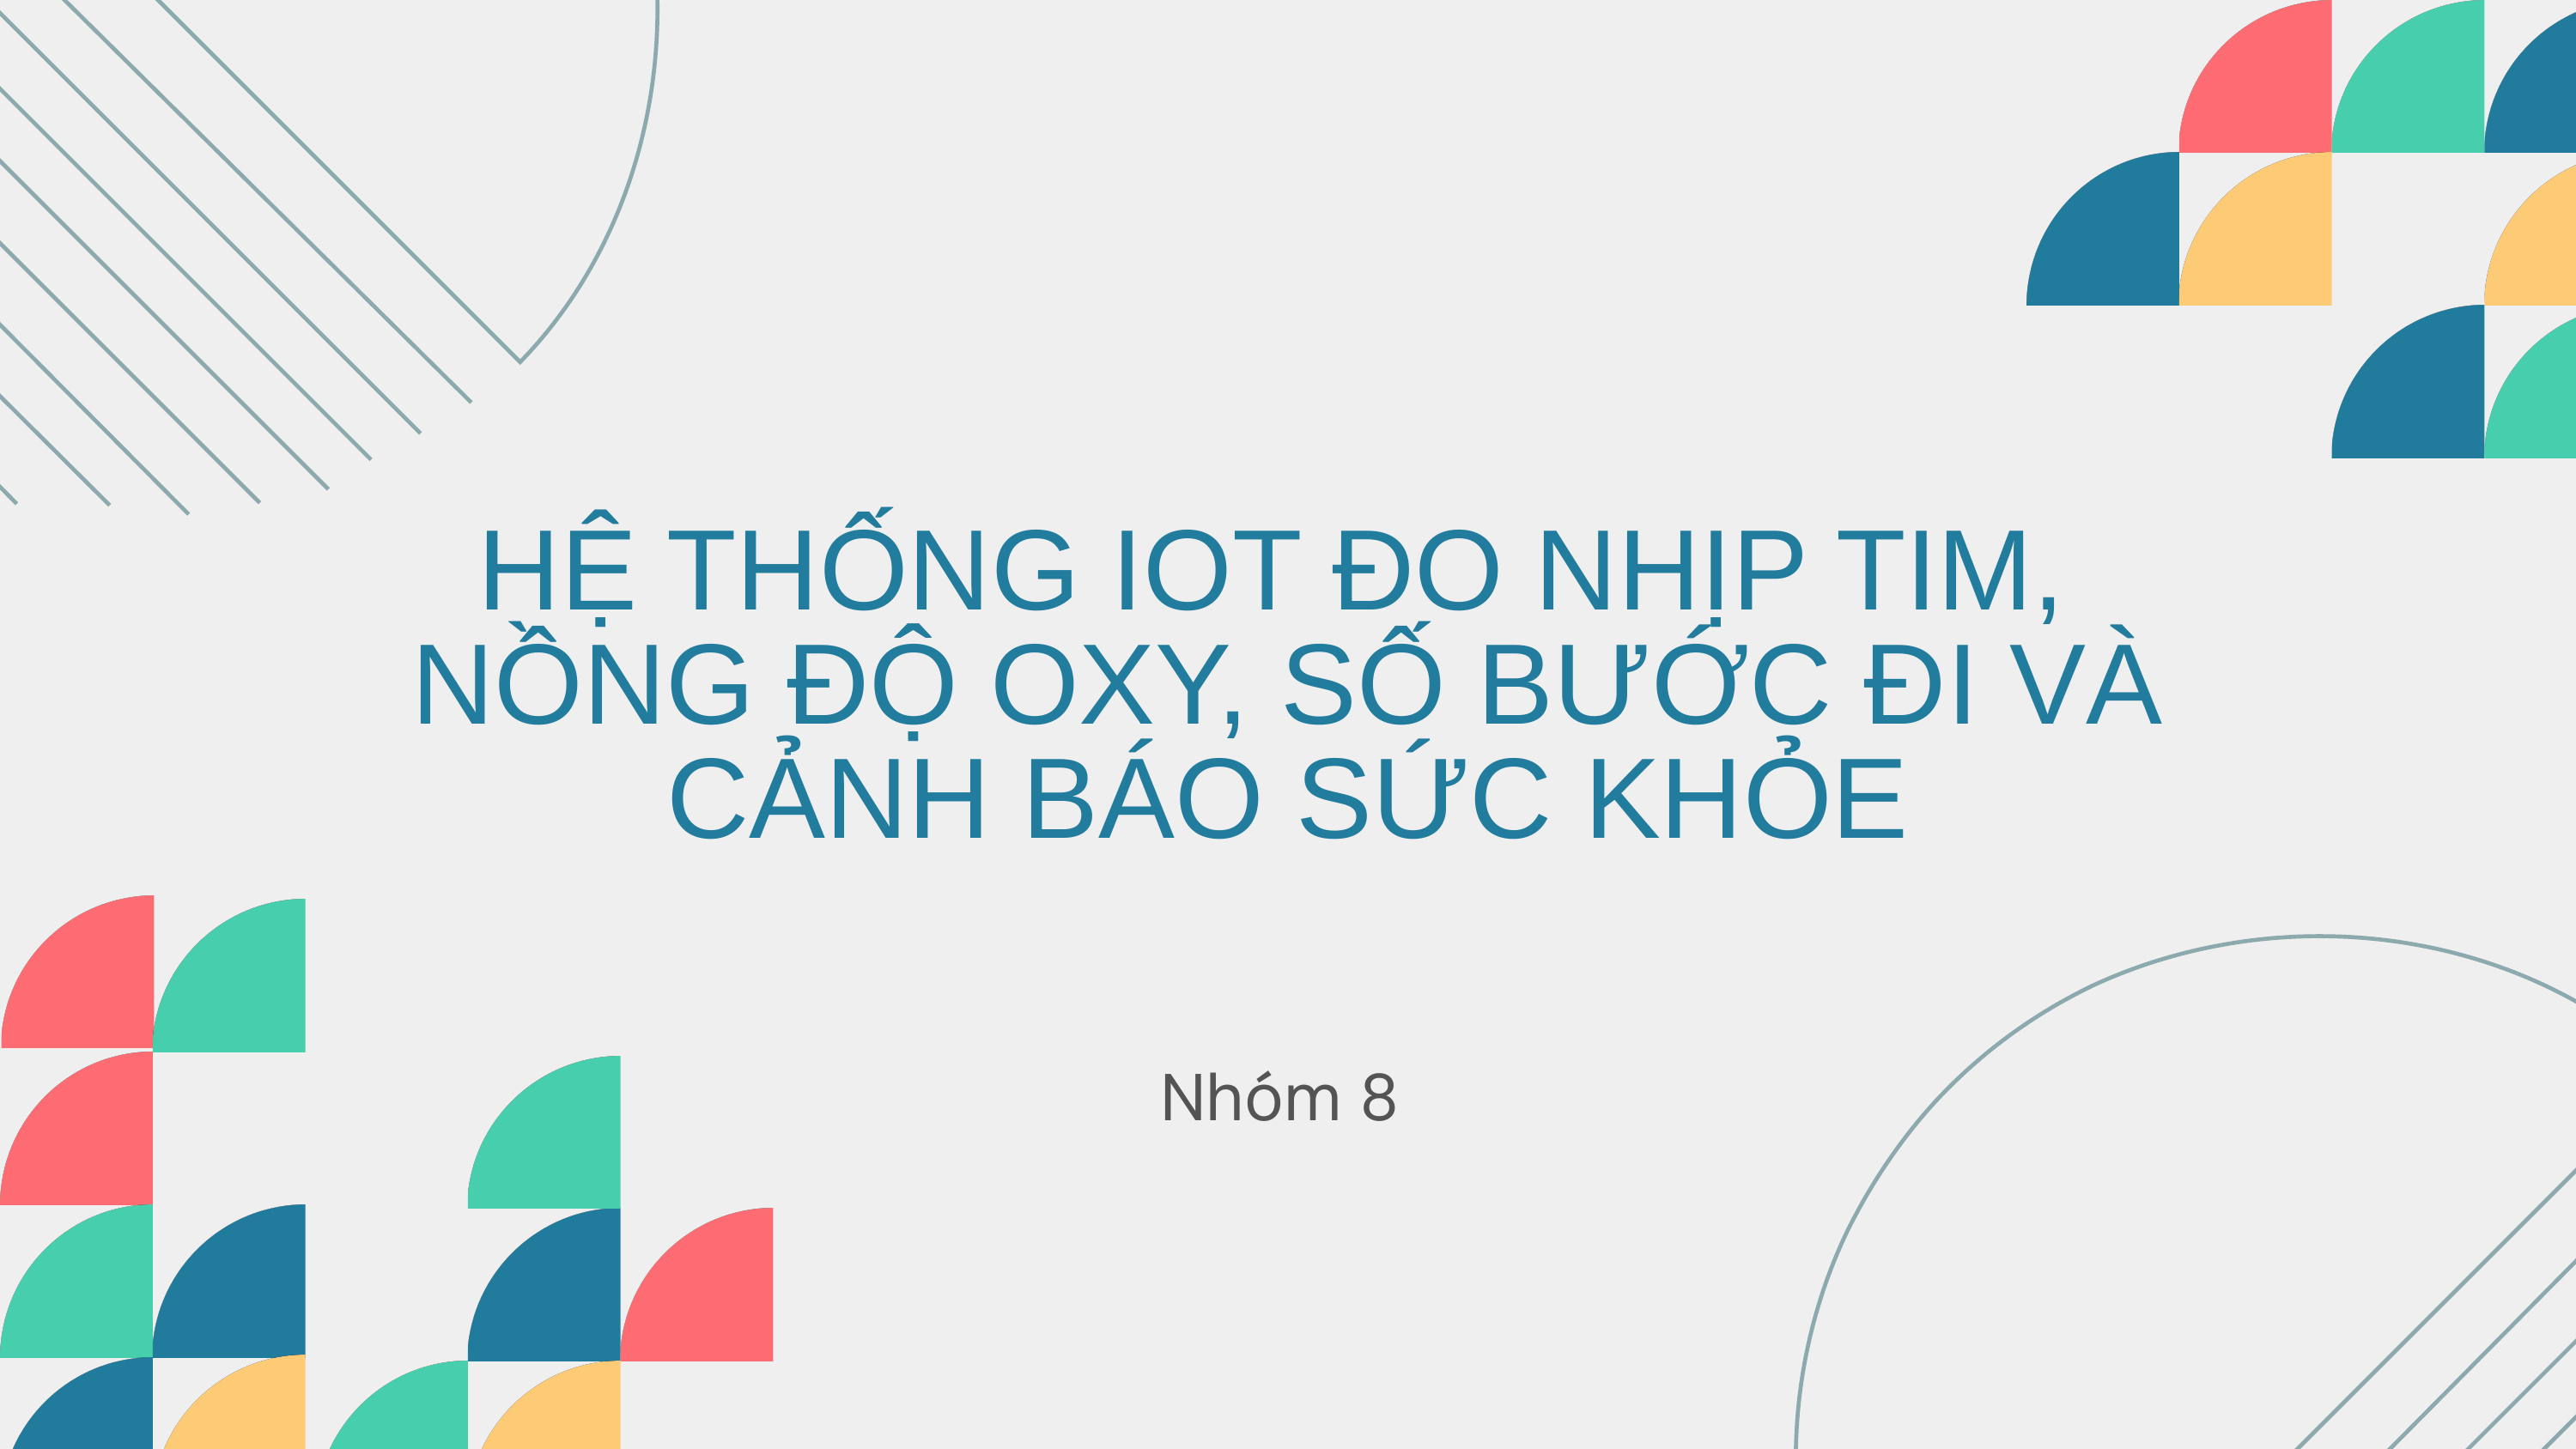

HỆ THỐNG IOT ĐO NHỊP TIM,
NỒNG ĐỘ OXY, SỐ BƯỚC ĐI VÀ CẢNH BÁO SỨC KHỎE

Nhóm 8